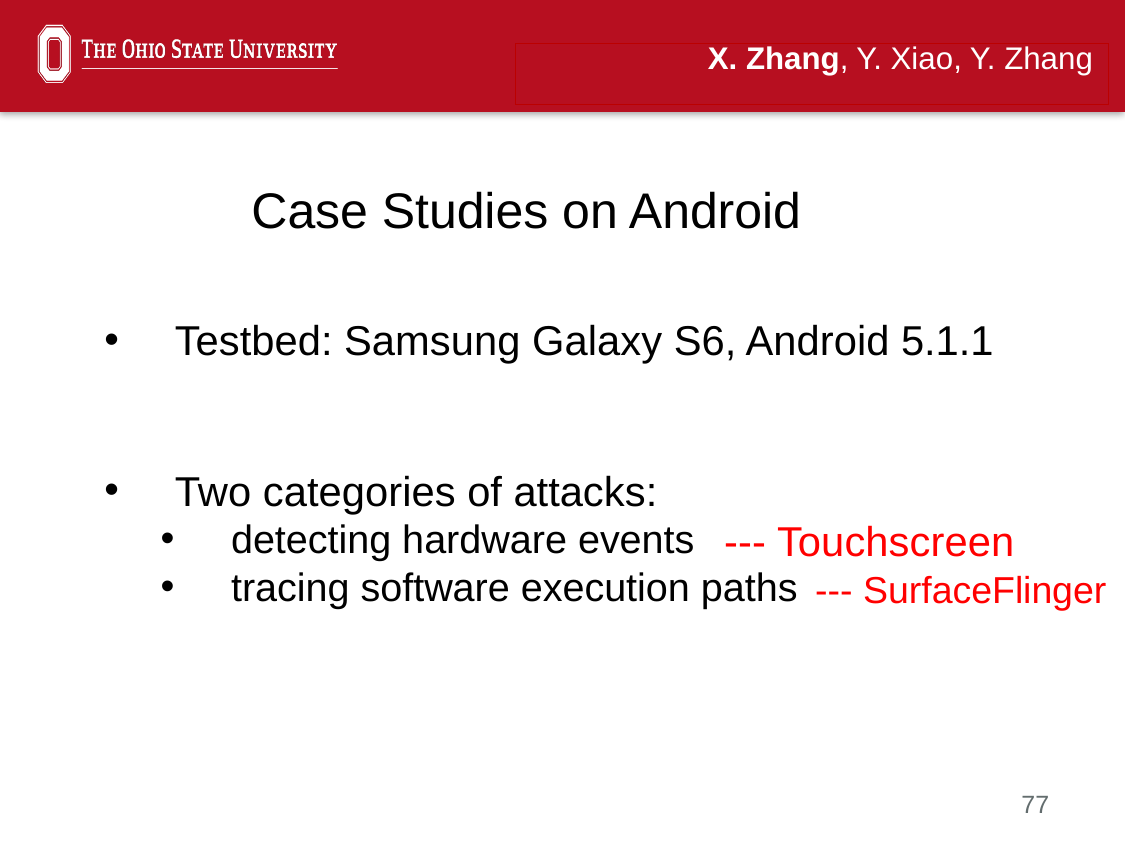

X. Zhang, Y. Xiao, Y. Zhang
Case Studies on Android
Testbed: Samsung Galaxy S6, Android 5.1.1

Two categories of attacks:
detecting hardware events
tracing software execution paths

--- Touchscreen
--- SurfaceFlinger